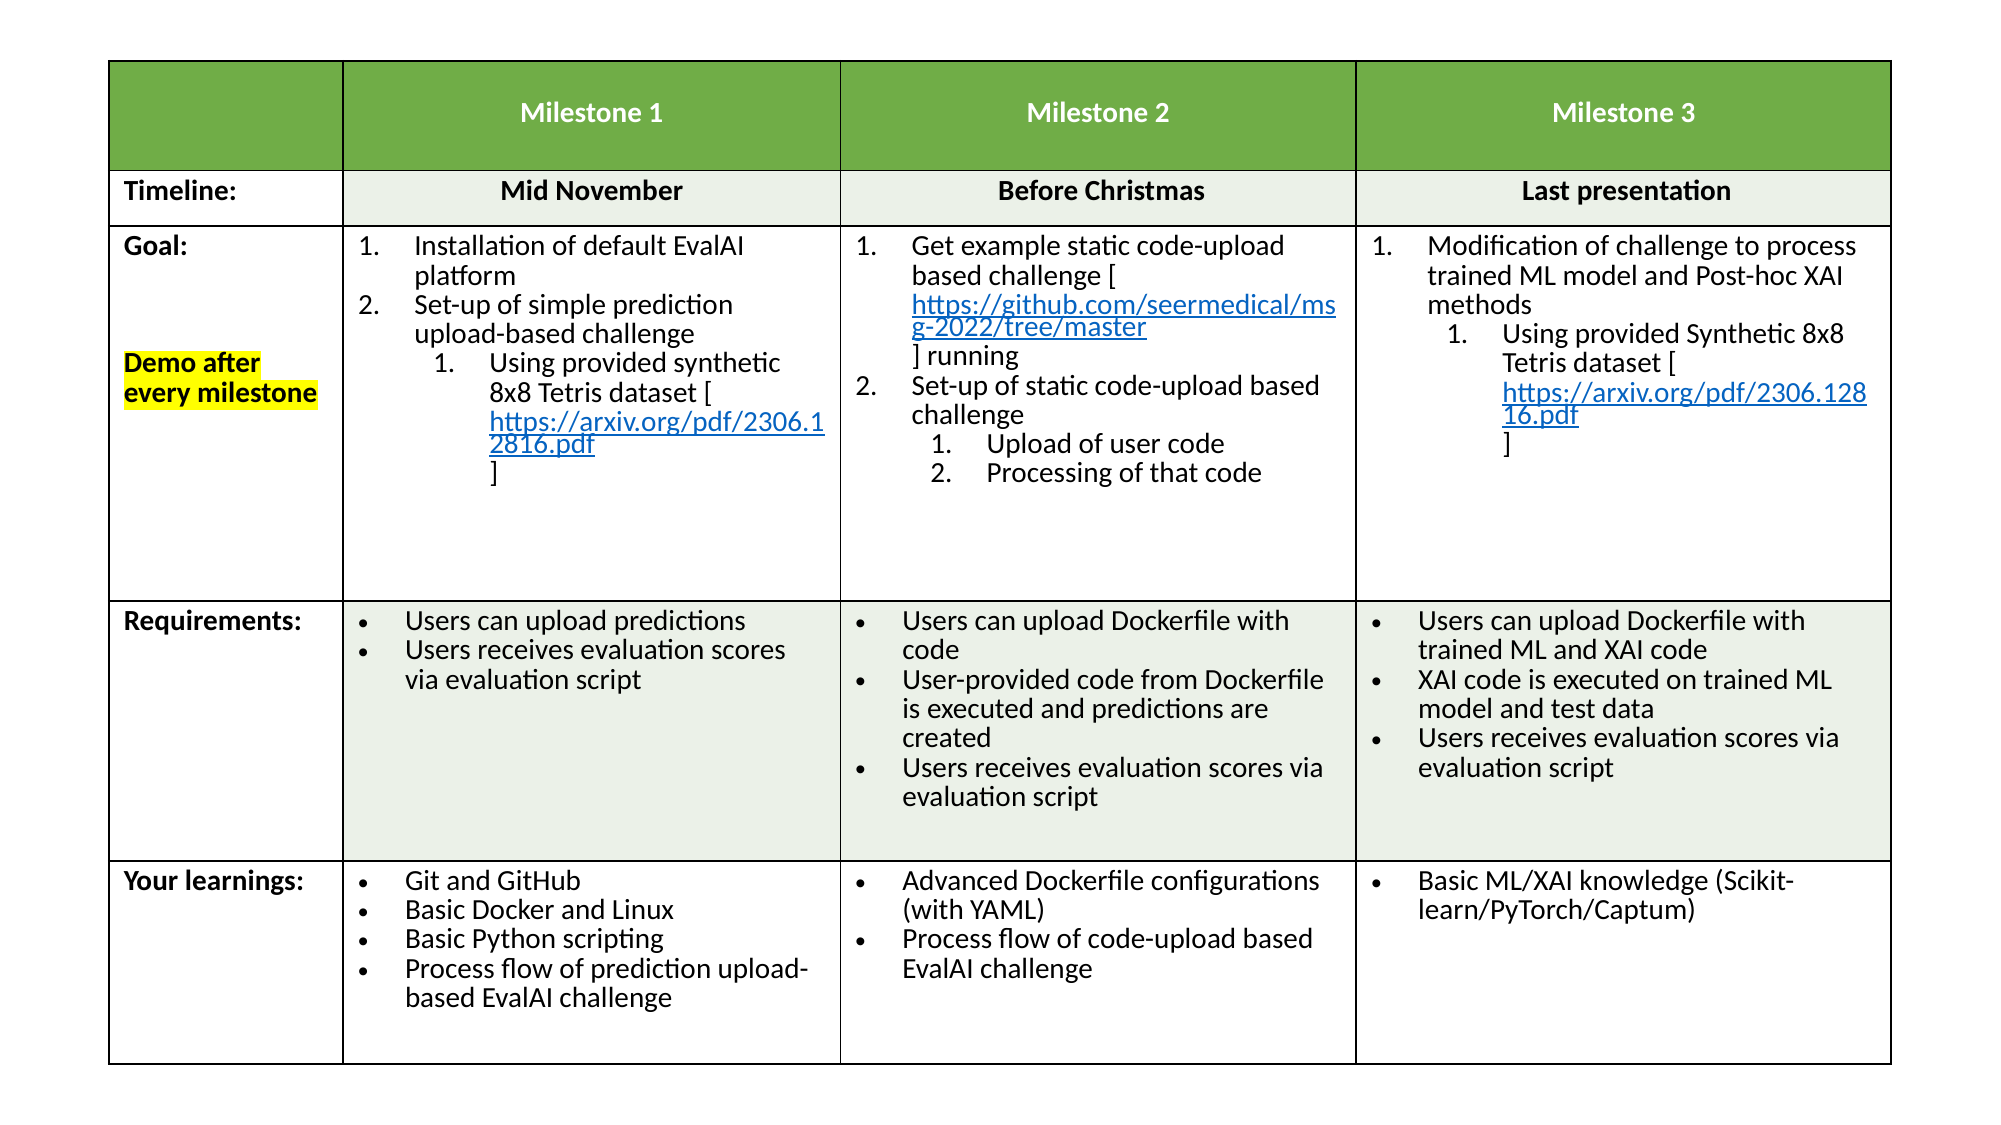

|  | Milestone 1 | Milestone 2 | Milestone 3 |
| --- | --- | --- | --- |
| Timeline: | Mid November | Before Christmas | Last presentation |
| Goal:  Demo after every milestone | Installation of default EvalAI platform  Set-up of simple prediction upload-based challenge Using provided synthetic 8x8 Tetris dataset [https://arxiv.org/pdf/2306.12816.pdf] | Get example static code-upload based challenge [https://github.com/seermedical/msg-2022/tree/master] running Set-up of static code-upload based challenge  Upload of user code Processing of that code | Modification of challenge to process trained ML model and Post-hoc XAI methods Using provided Synthetic 8x8 Tetris dataset [https://arxiv.org/pdf/2306.12816.pdf] |
| Requirements: | Users can upload predictions Users receives evaluation scores via evaluation script | Users can upload Dockerfile with code User-provided code from Dockerfile is executed and predictions are created Users receives evaluation scores via evaluation script | Users can upload Dockerfile with trained ML and XAI code XAI code is executed on trained ML model and test data Users receives evaluation scores via evaluation script |
| Your learnings: | Git and GitHub Basic Docker and Linux Basic Python scripting Process flow of prediction upload-based EvalAI challenge | Advanced Dockerfile configurations (with YAML) Process flow of code-upload based EvalAI challenge | Basic ML/XAI knowledge (Scikit-learn/PyTorch/Captum) |